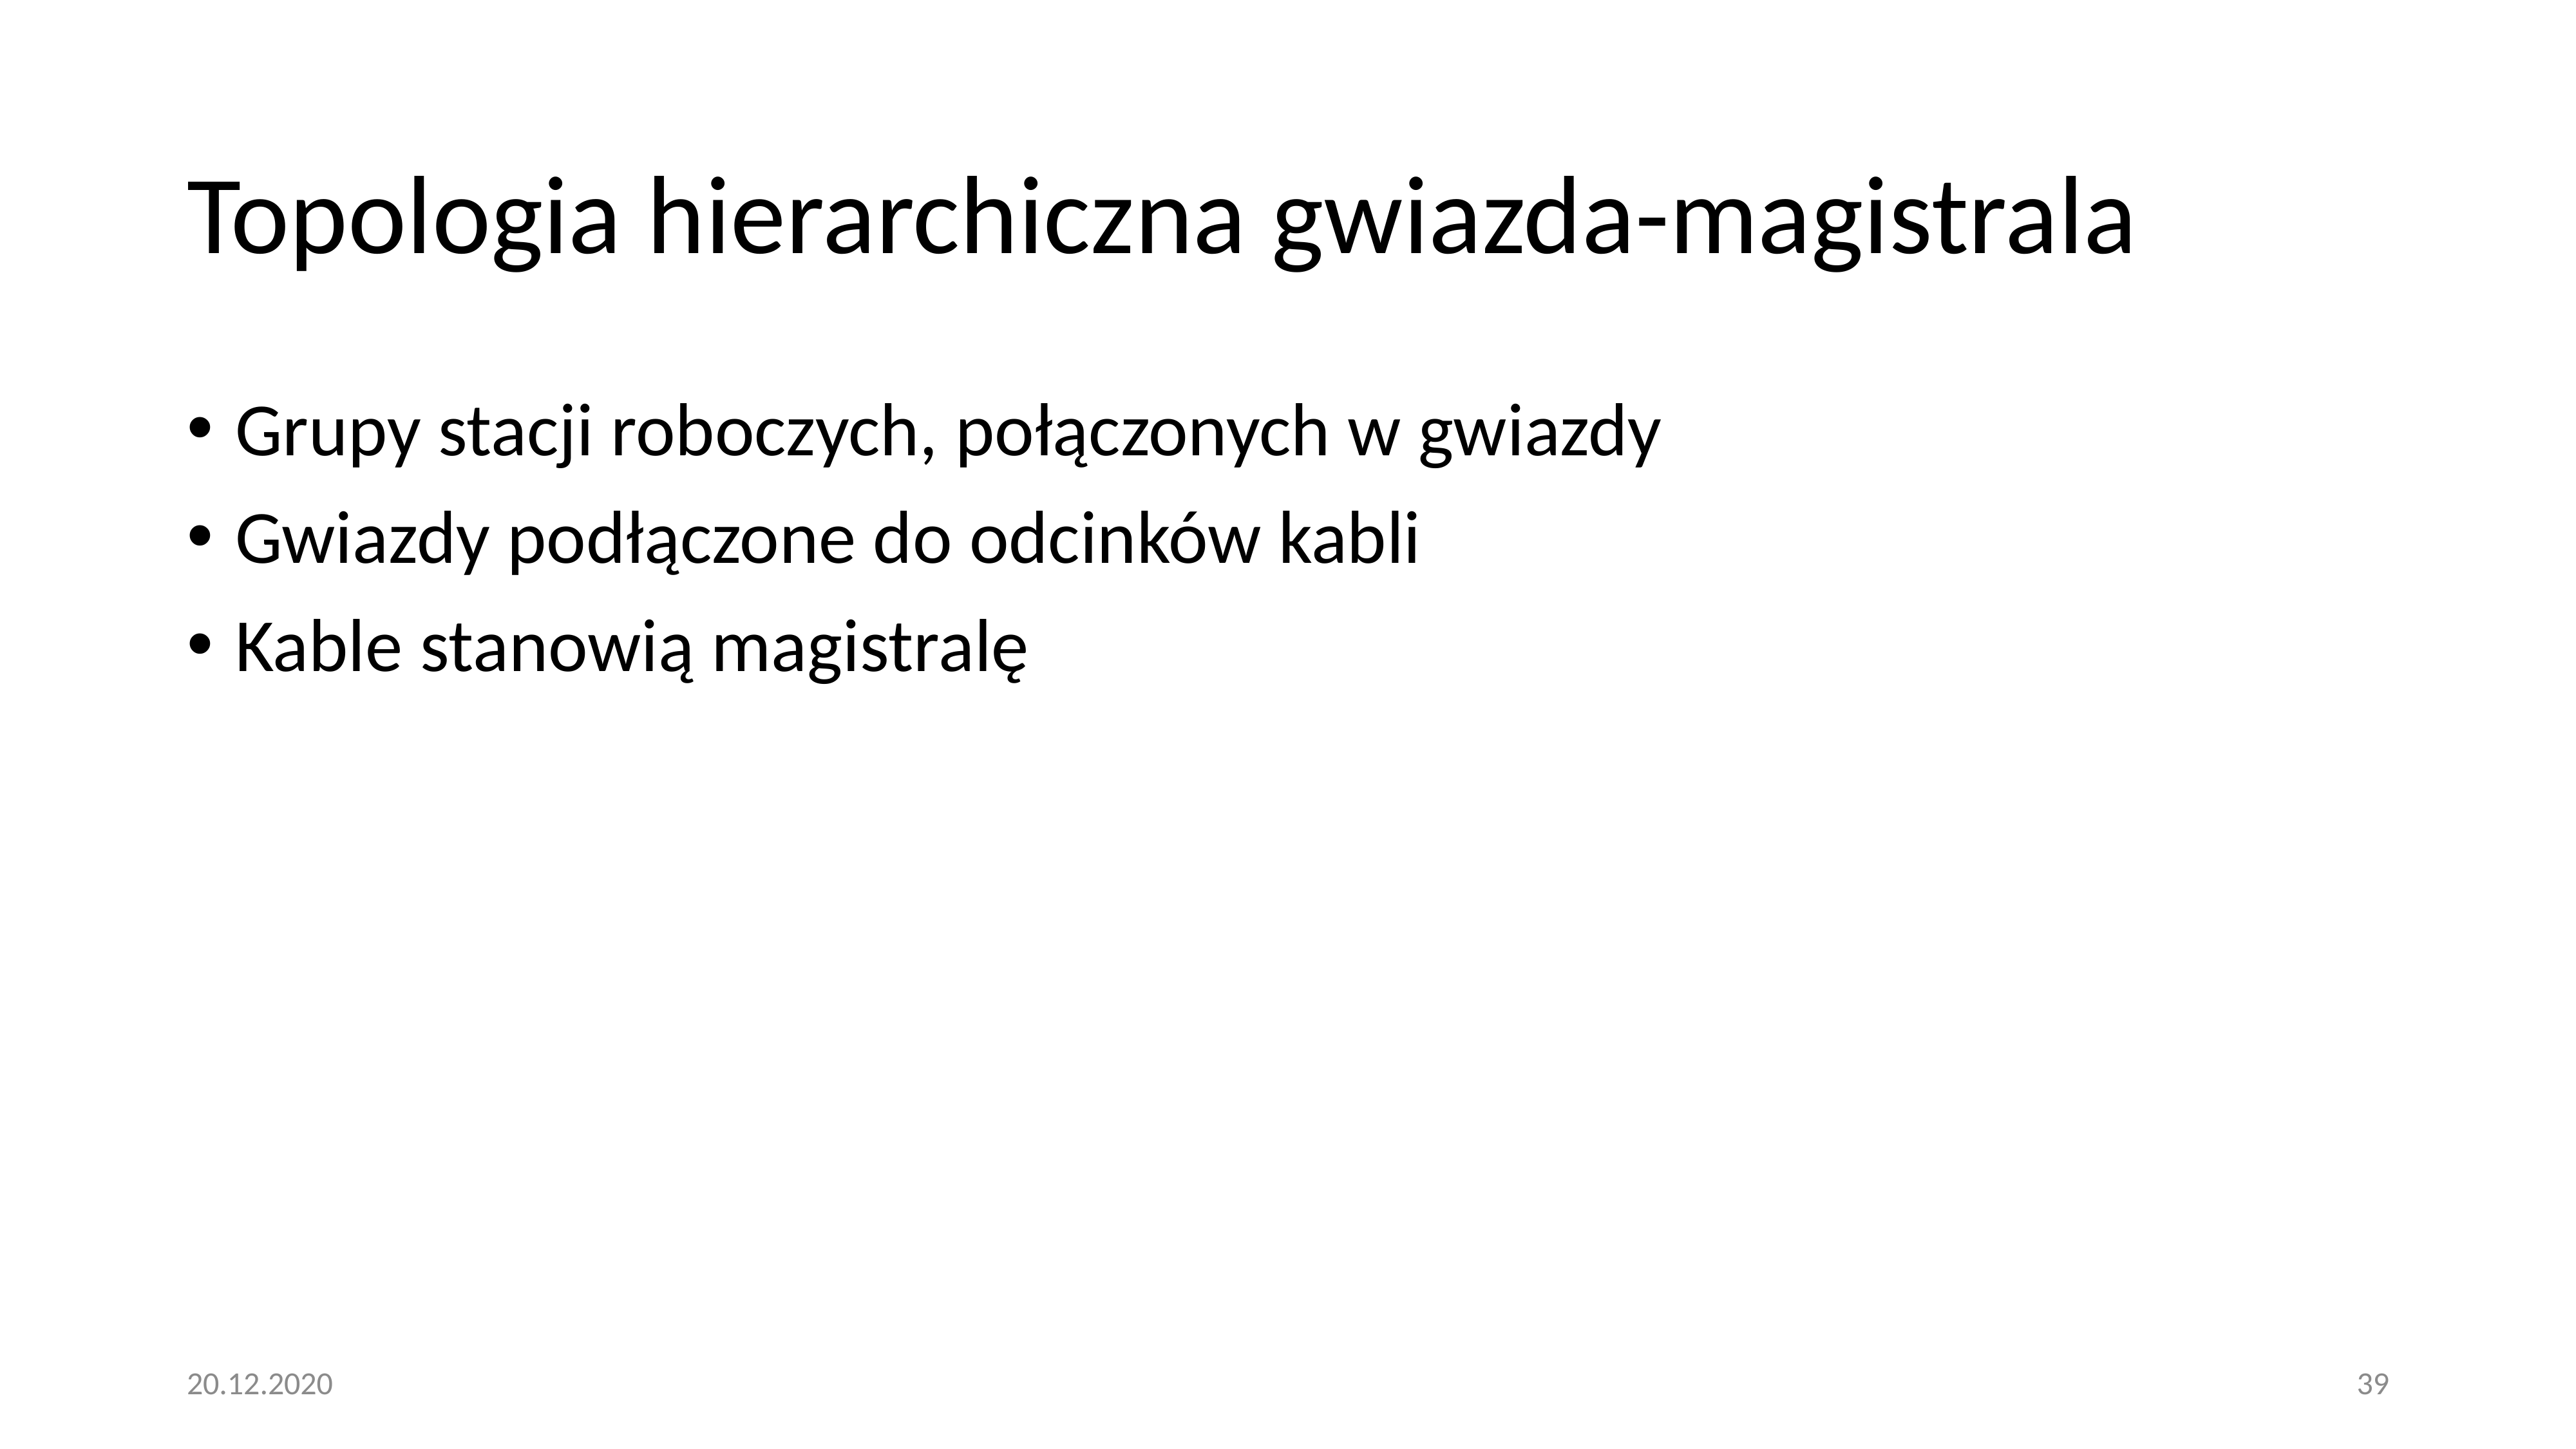

# Topologia hierarchiczna gwiazda-magistrala
Grupy stacji roboczych, połączonych w gwiazdy
Gwiazdy podłączone do odcinków kabli
Kable stanowią magistralę
20.12.2020
39